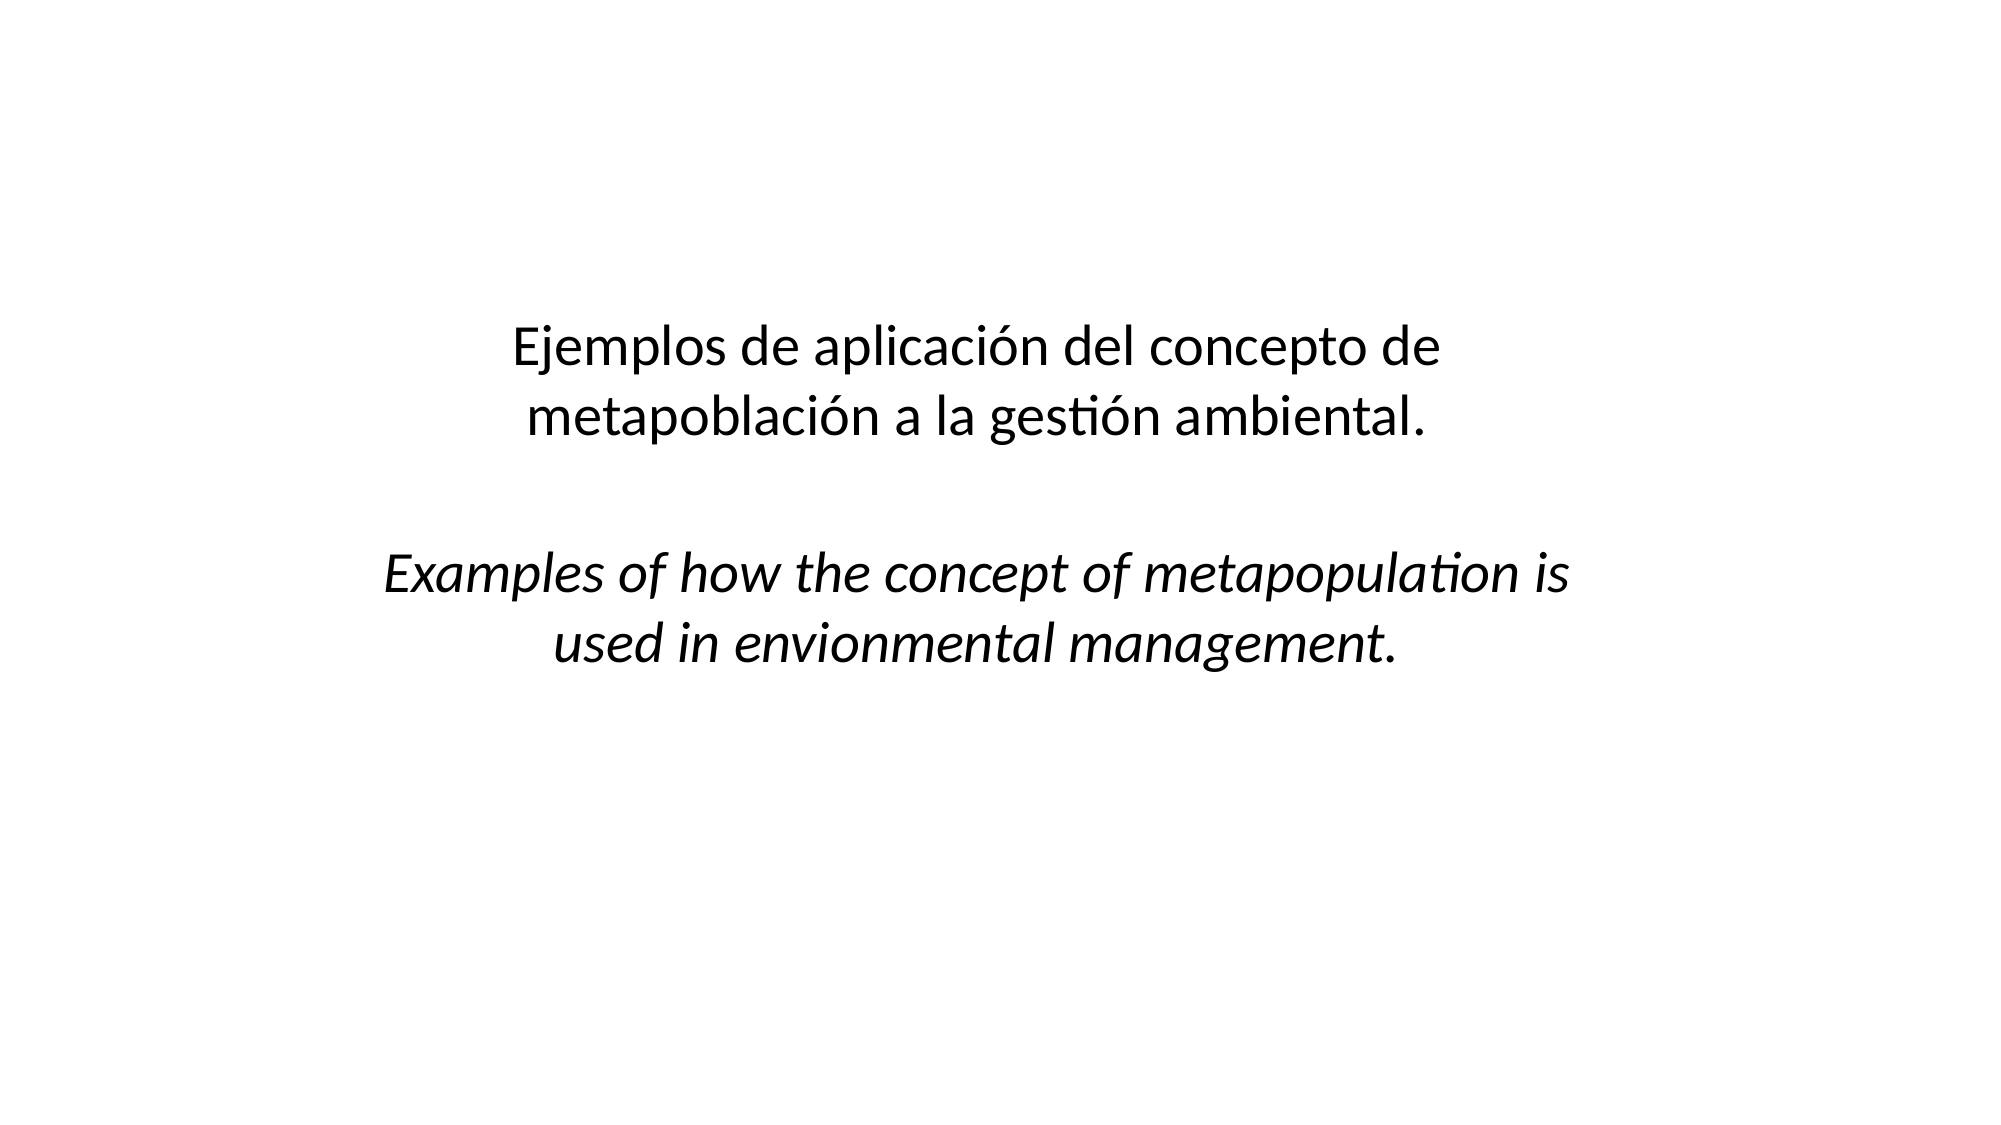

Ejemplos de aplicación del concepto de metapoblación a la gestión ambiental.
Examples of how the concept of metapopulation is used in envionmental management.